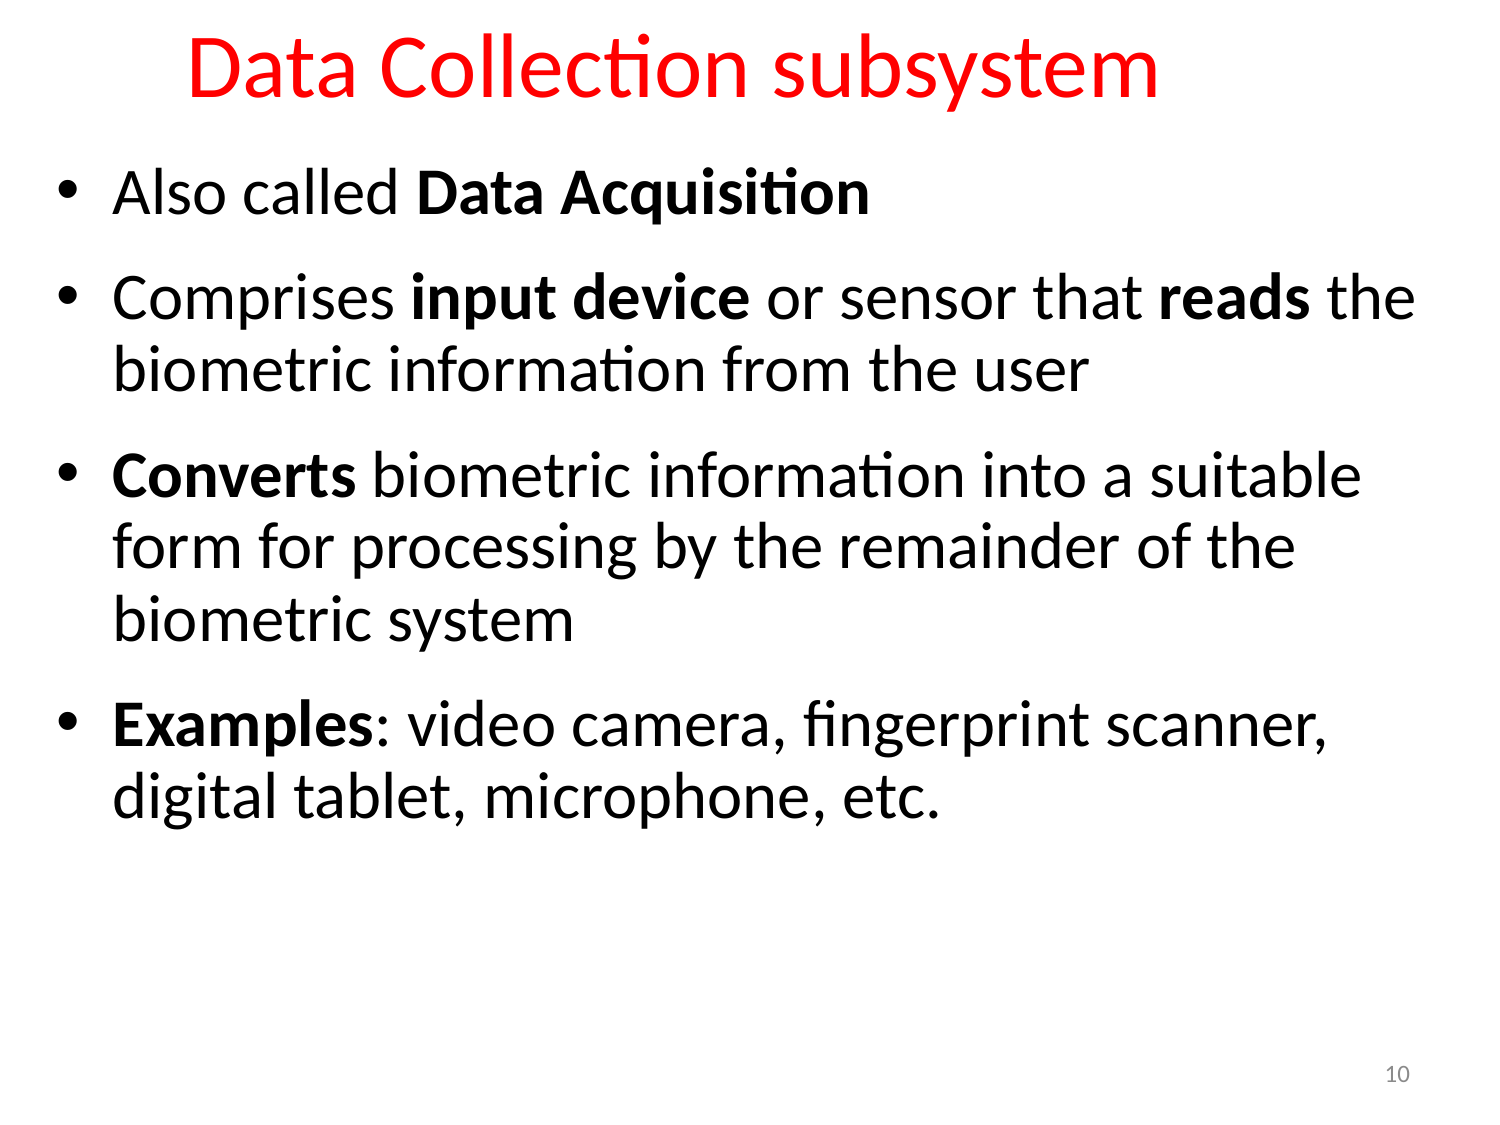

# Data Collection subsystem
Also called Data Acquisition
Comprises input device or sensor that reads the biometric information from the user
Converts biometric information into a suitable form for processing by the remainder of the biometric system
Examples: video camera, fingerprint scanner, digital tablet, microphone, etc.

10